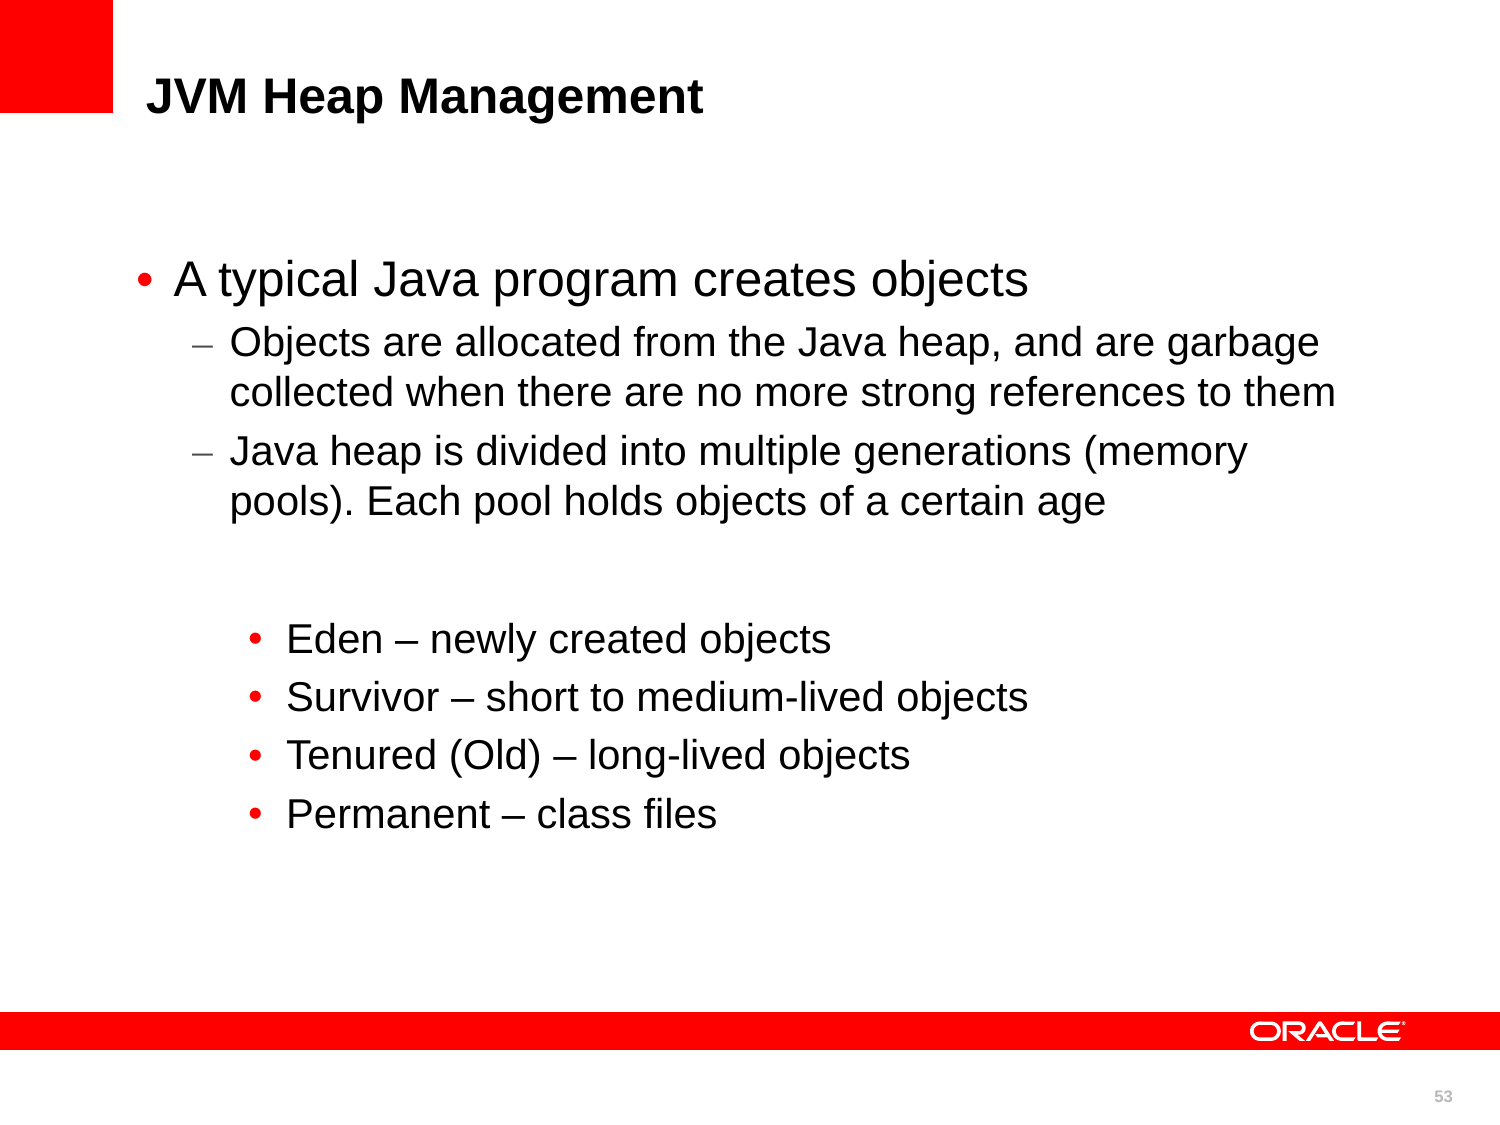

# JVM Heap Management
A typical Java program creates objects
Objects are allocated from the Java heap, and are garbage collected when there are no more strong references to them
Java heap is divided into multiple generations (memory pools). Each pool holds objects of a certain age

Eden – newly created objects
Survivor – short to medium-lived objects
Tenured (Old) – long-lived objects
Permanent – class files